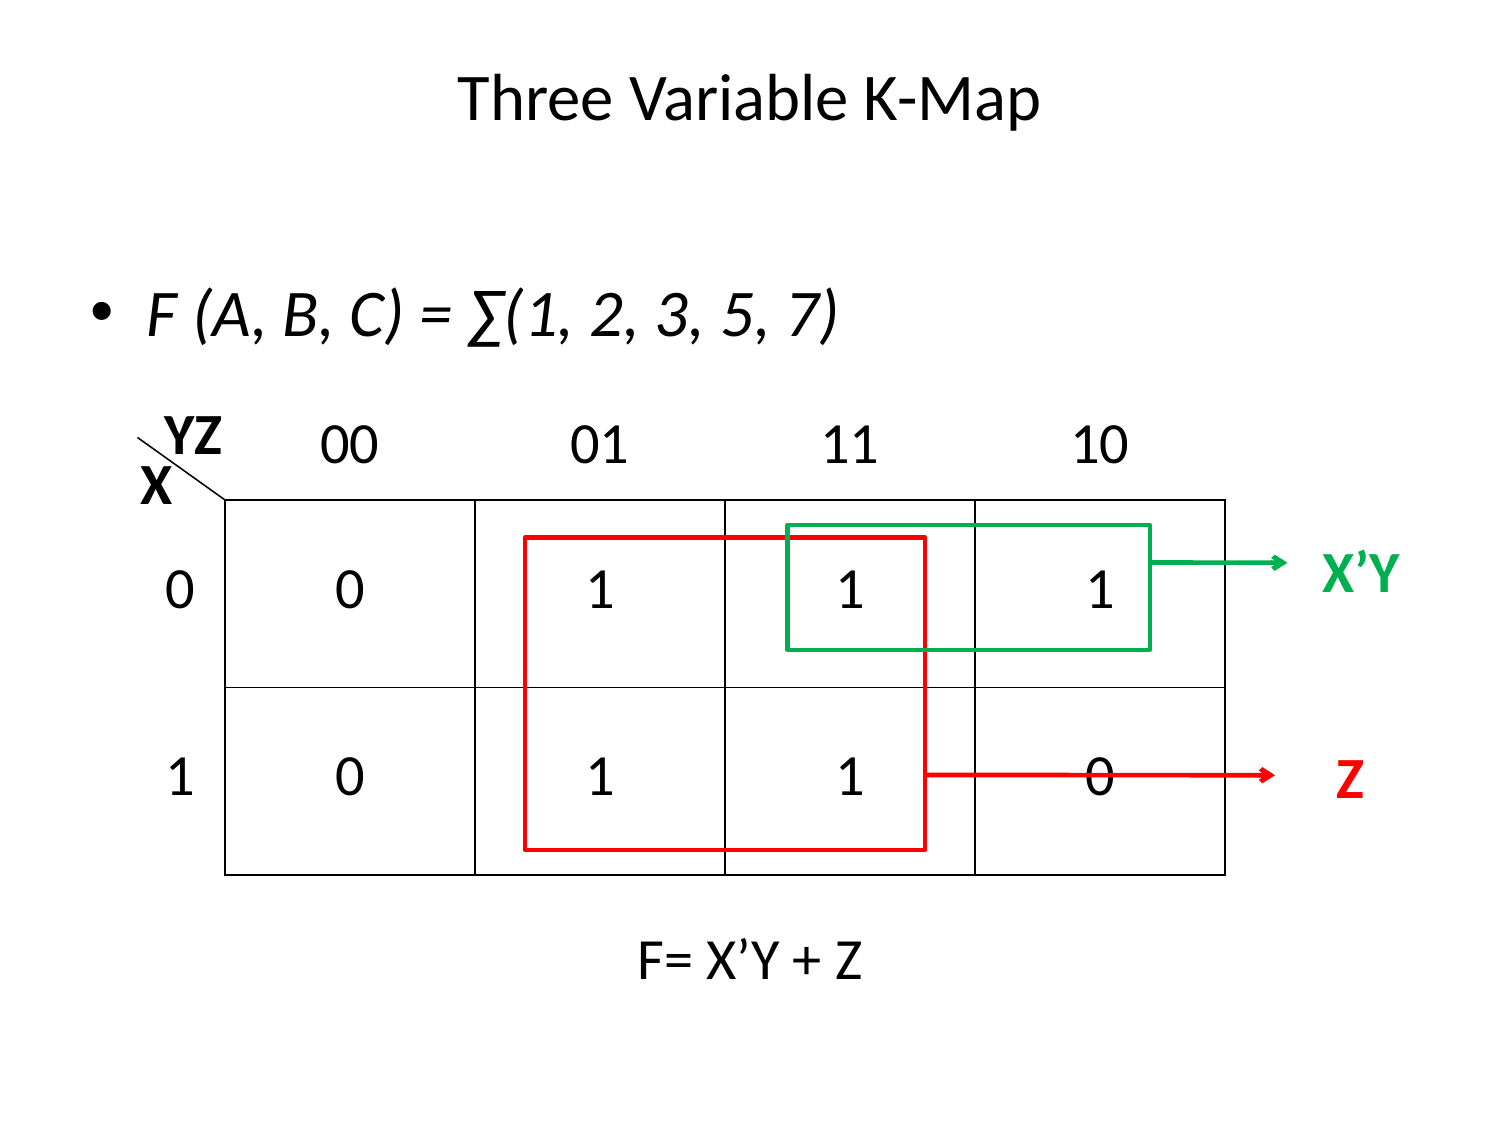

# Three Variable K-Map
F (A, B, C) = ∑(1, 2, 3, 5, 7)
YZ
| 00 | 01 | 11 | 10 |
| --- | --- | --- | --- |
X
| 0 |
| --- |
| 1 |
| 0 | 1 | 1 | 1 |
| --- | --- | --- | --- |
| 0 | 1 | 1 | 0 |

X’Y

Z
F= X’Y + Z